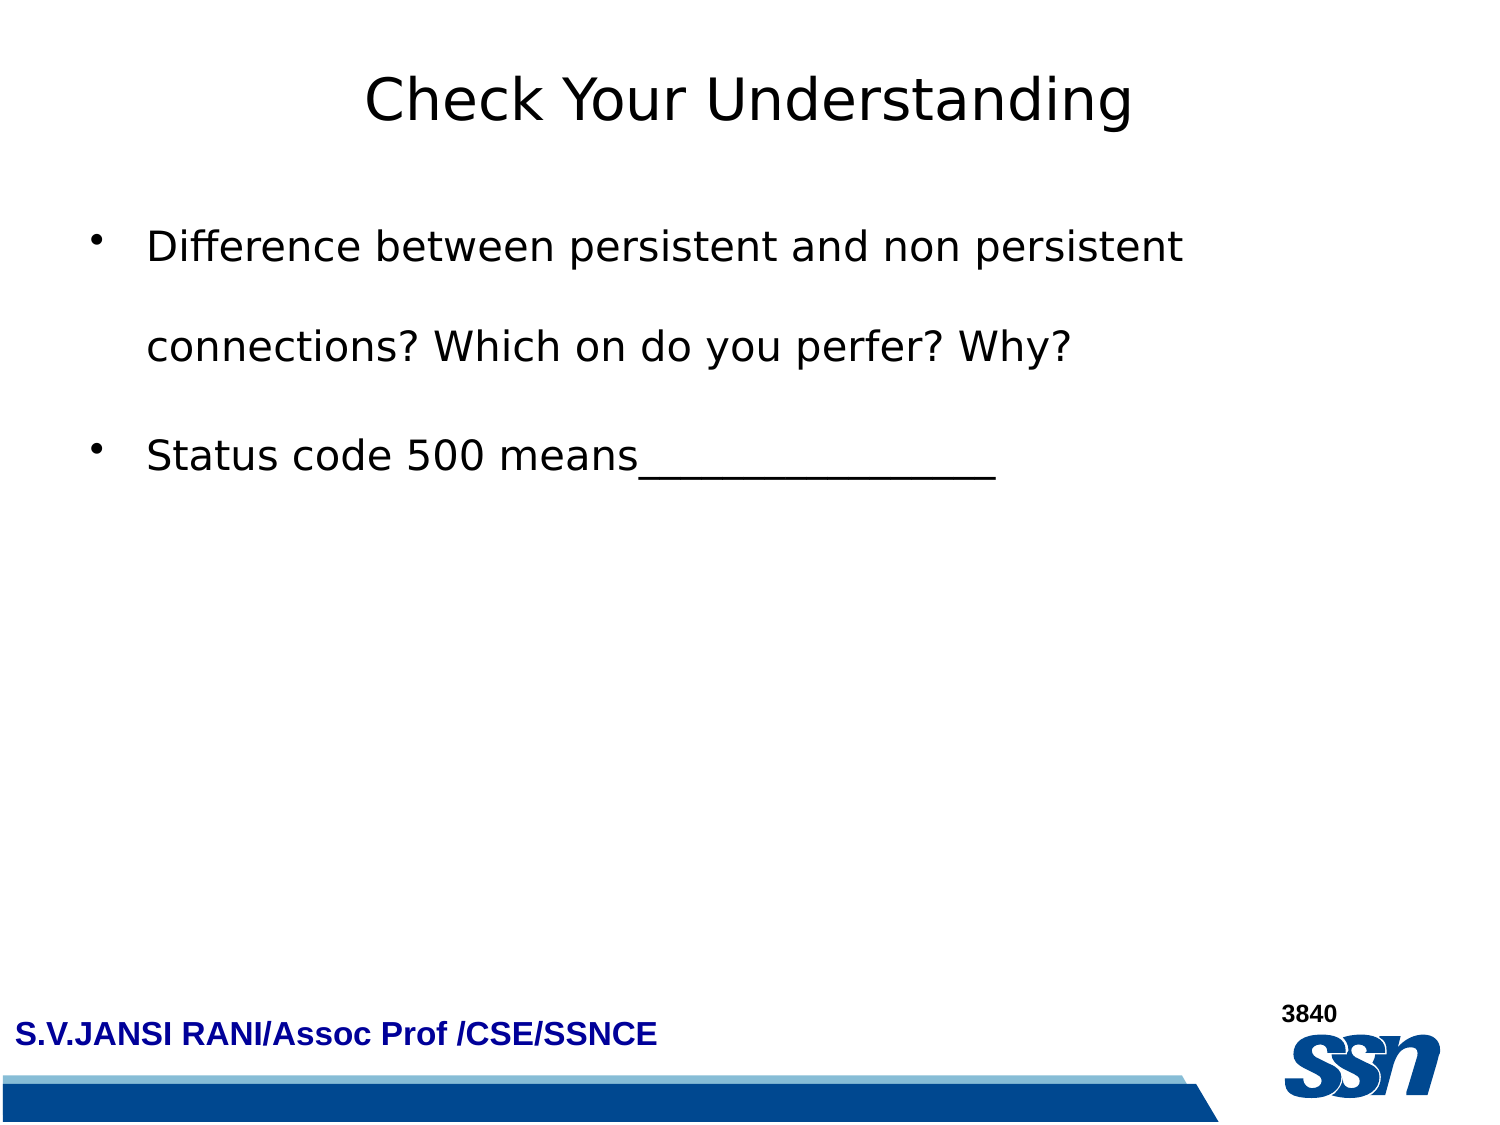

# Check Your Understanding
Difference between persistent and non persistent connections? Which on do you perfer? Why?
Status code 500 means_________________